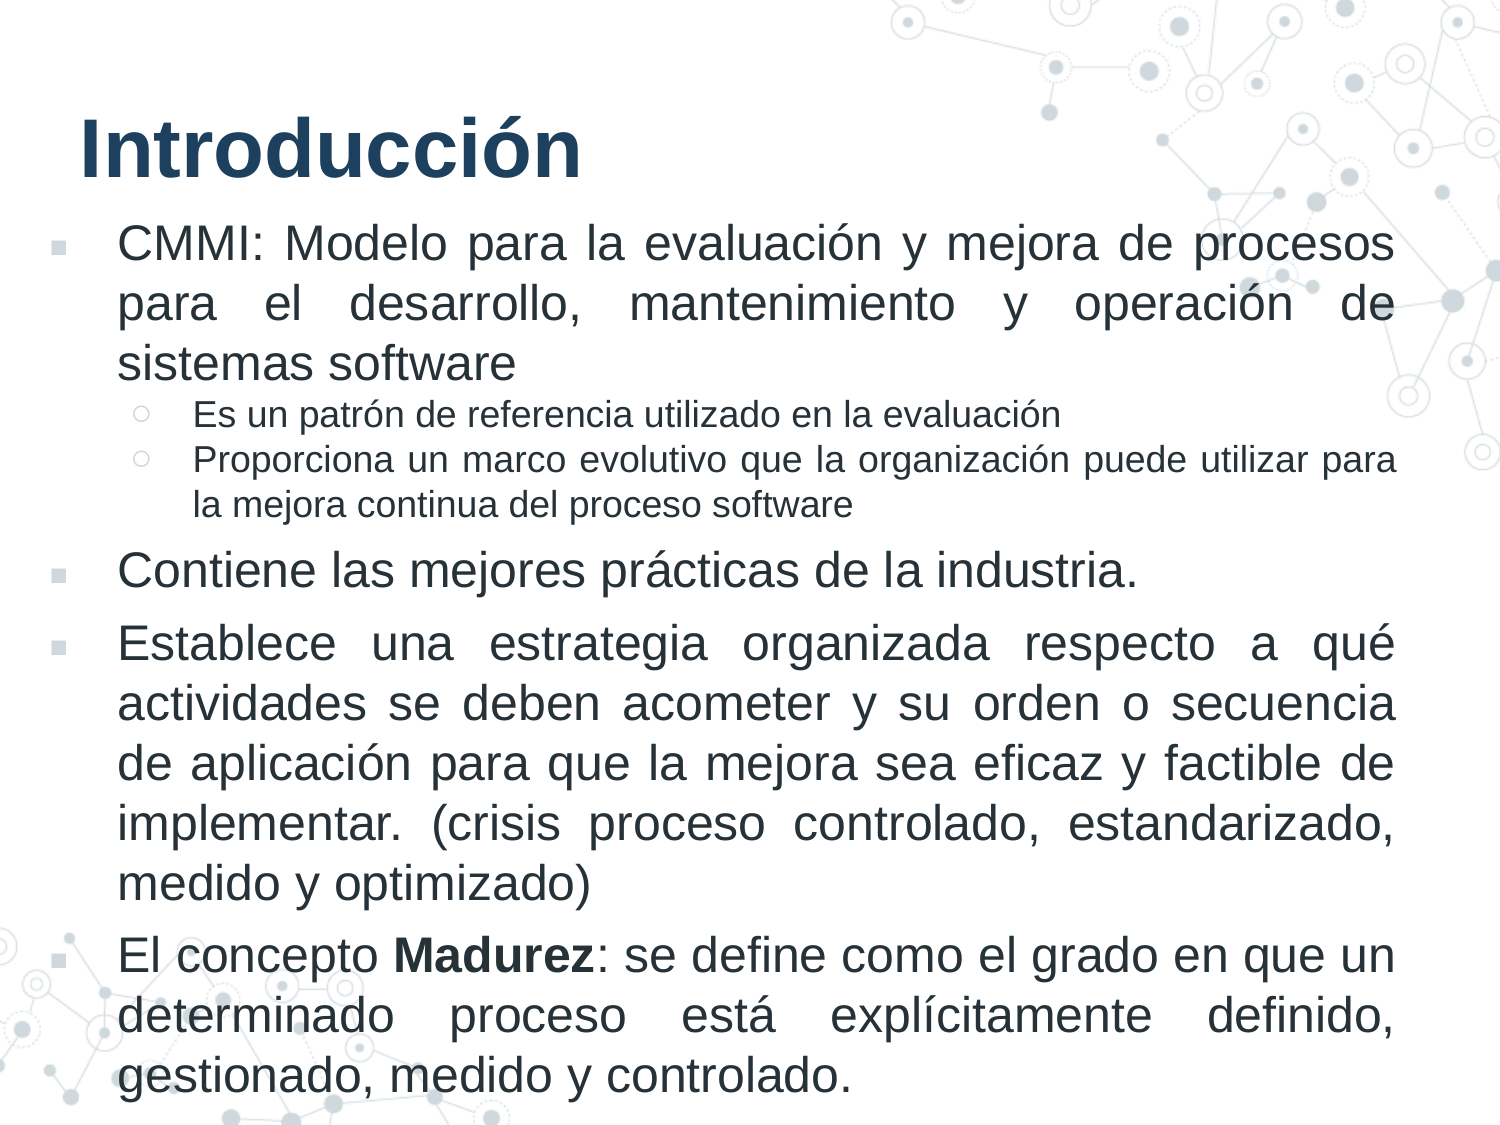

# Introducción
CMMI: Modelo para la evaluación y mejora de procesos para el desarrollo, mantenimiento y operación de sistemas software
Es un patrón de referencia utilizado en la evaluación
Proporciona un marco evolutivo que la organización puede utilizar para la mejora continua del proceso software
Contiene las mejores prácticas de la industria.
Establece una estrategia organizada respecto a qué actividades se deben acometer y su orden o secuencia de aplicación para que la mejora sea eficaz y factible de implementar. (crisis proceso controlado, estandarizado, medido y optimizado)
El concepto Madurez: se define como el grado en que un determinado proceso está explícitamente definido, gestionado, medido y controlado.